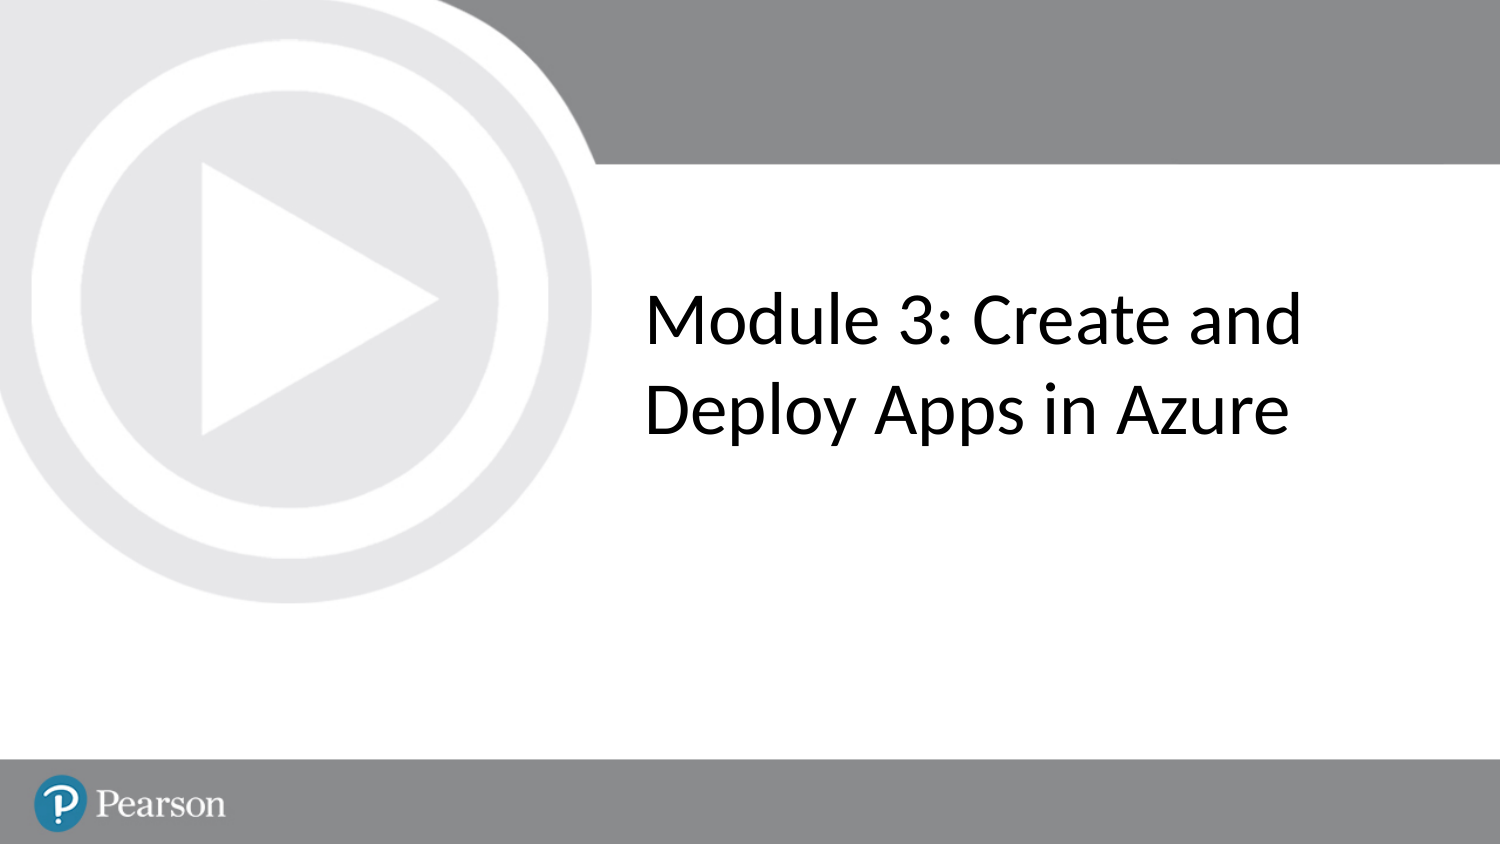

# Module 3: Create and Deploy Apps in Azure